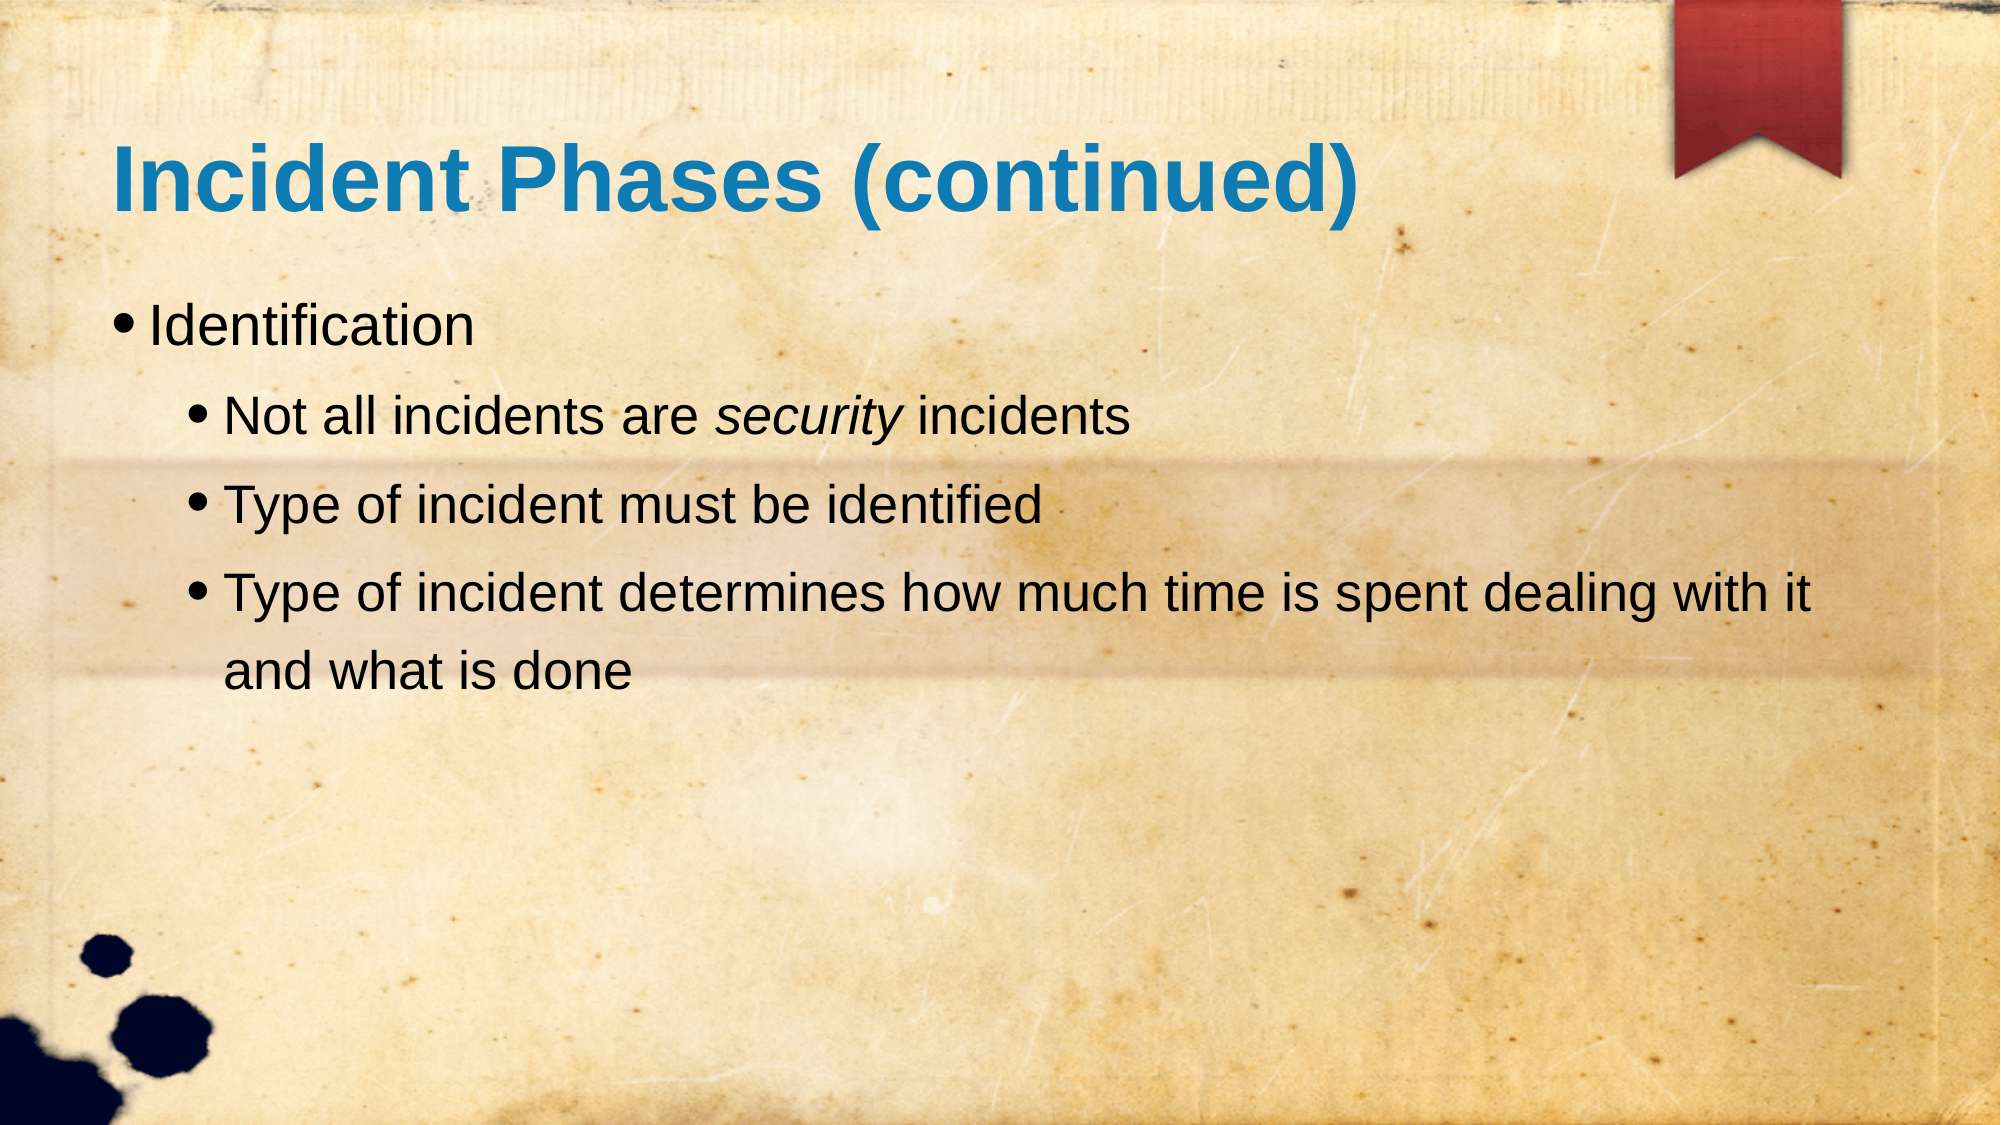

Incident Phases (continued)
Identification
Not all incidents are security incidents
Type of incident must be identified
Type of incident determines how much time is spent dealing with it and what is done